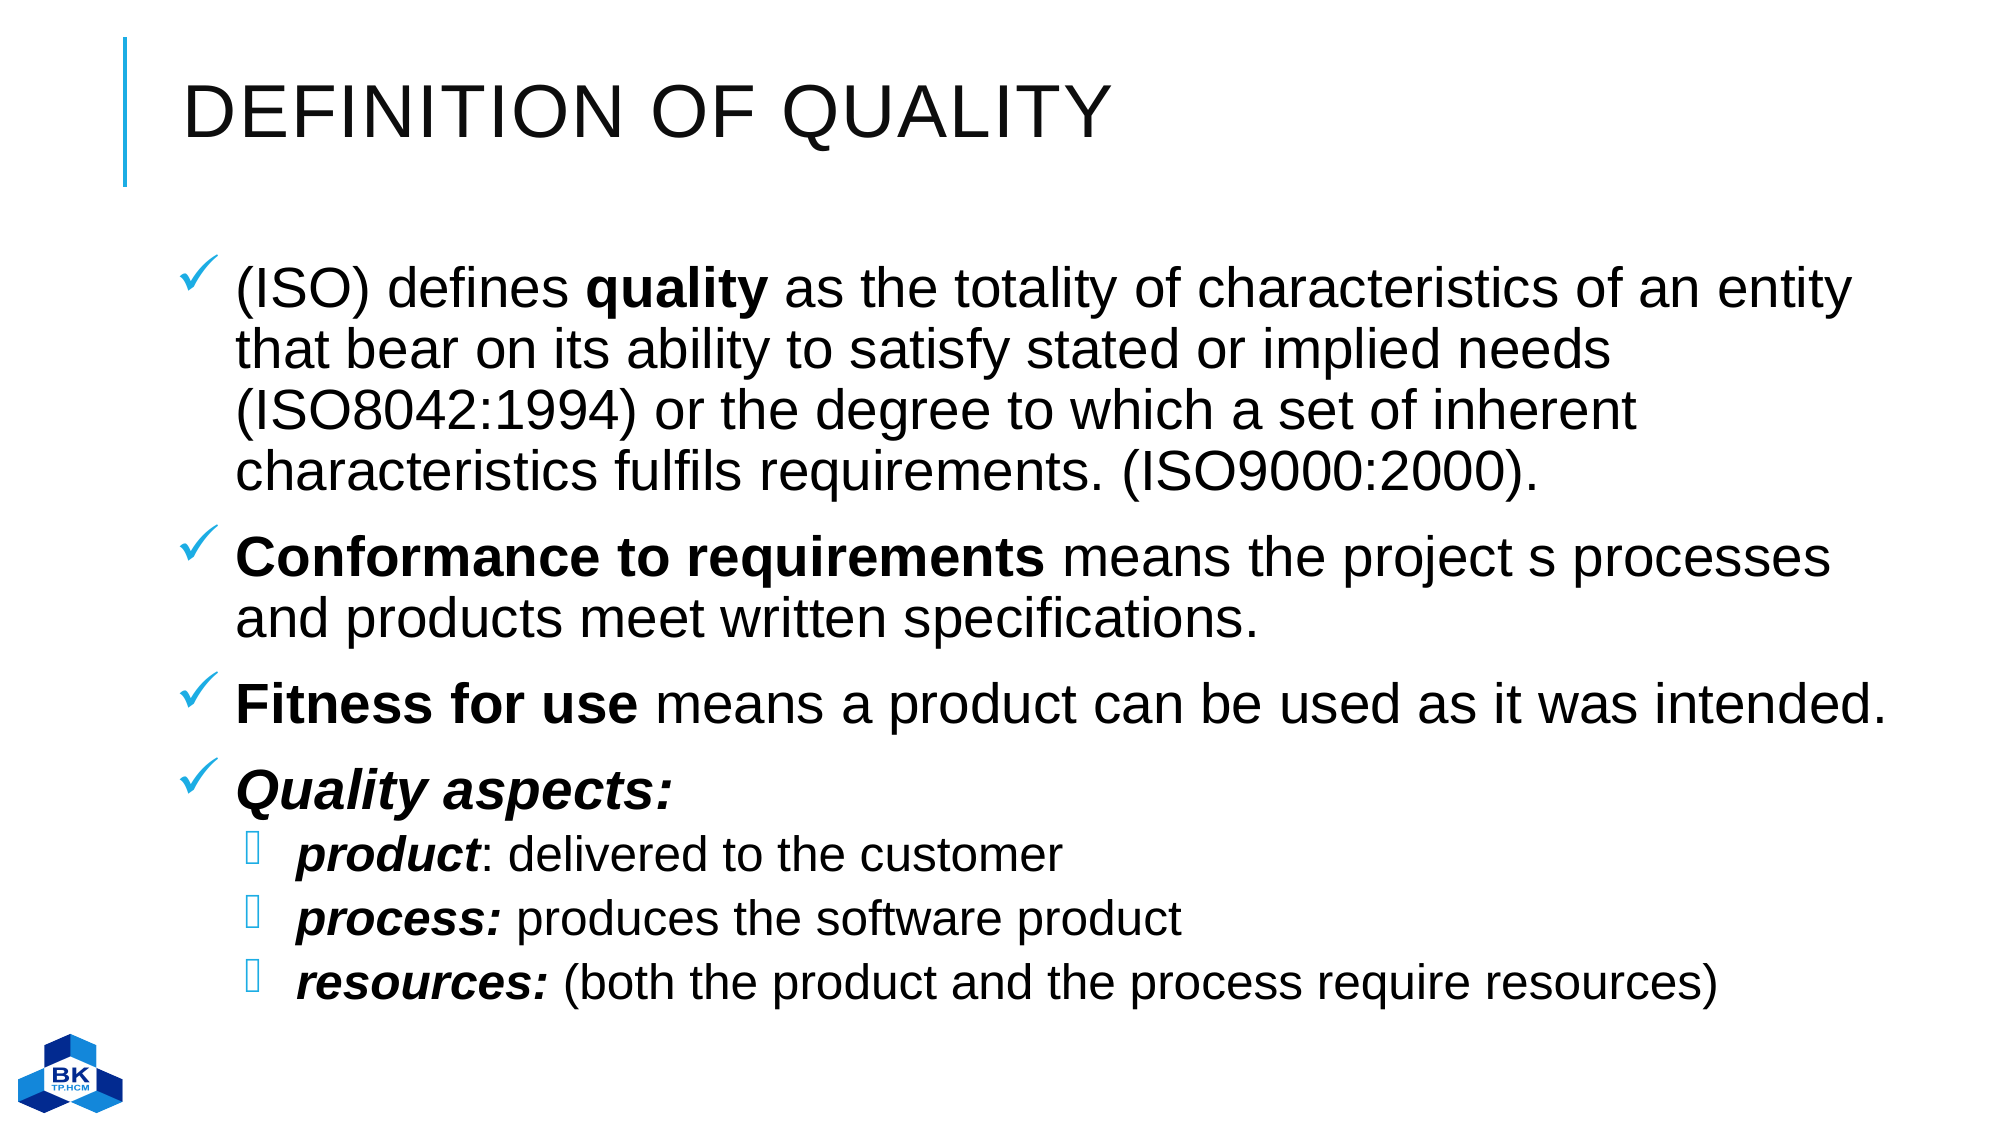

# Definition of quality
(ISO) defines quality as the totality of characteristics of an entity that bear on its ability to satisfy stated or implied needs (ISO8042:1994) or the degree to which a set of inherent characteristics fulfils requirements. (ISO9000:2000).
Conformance to requirements means the project s processes and products meet written specifications.
Fitness for use means a product can be used as it was intended.
Quality aspects:
product: delivered to the customer
process: produces the software product
resources: (both the product and the process require resources)